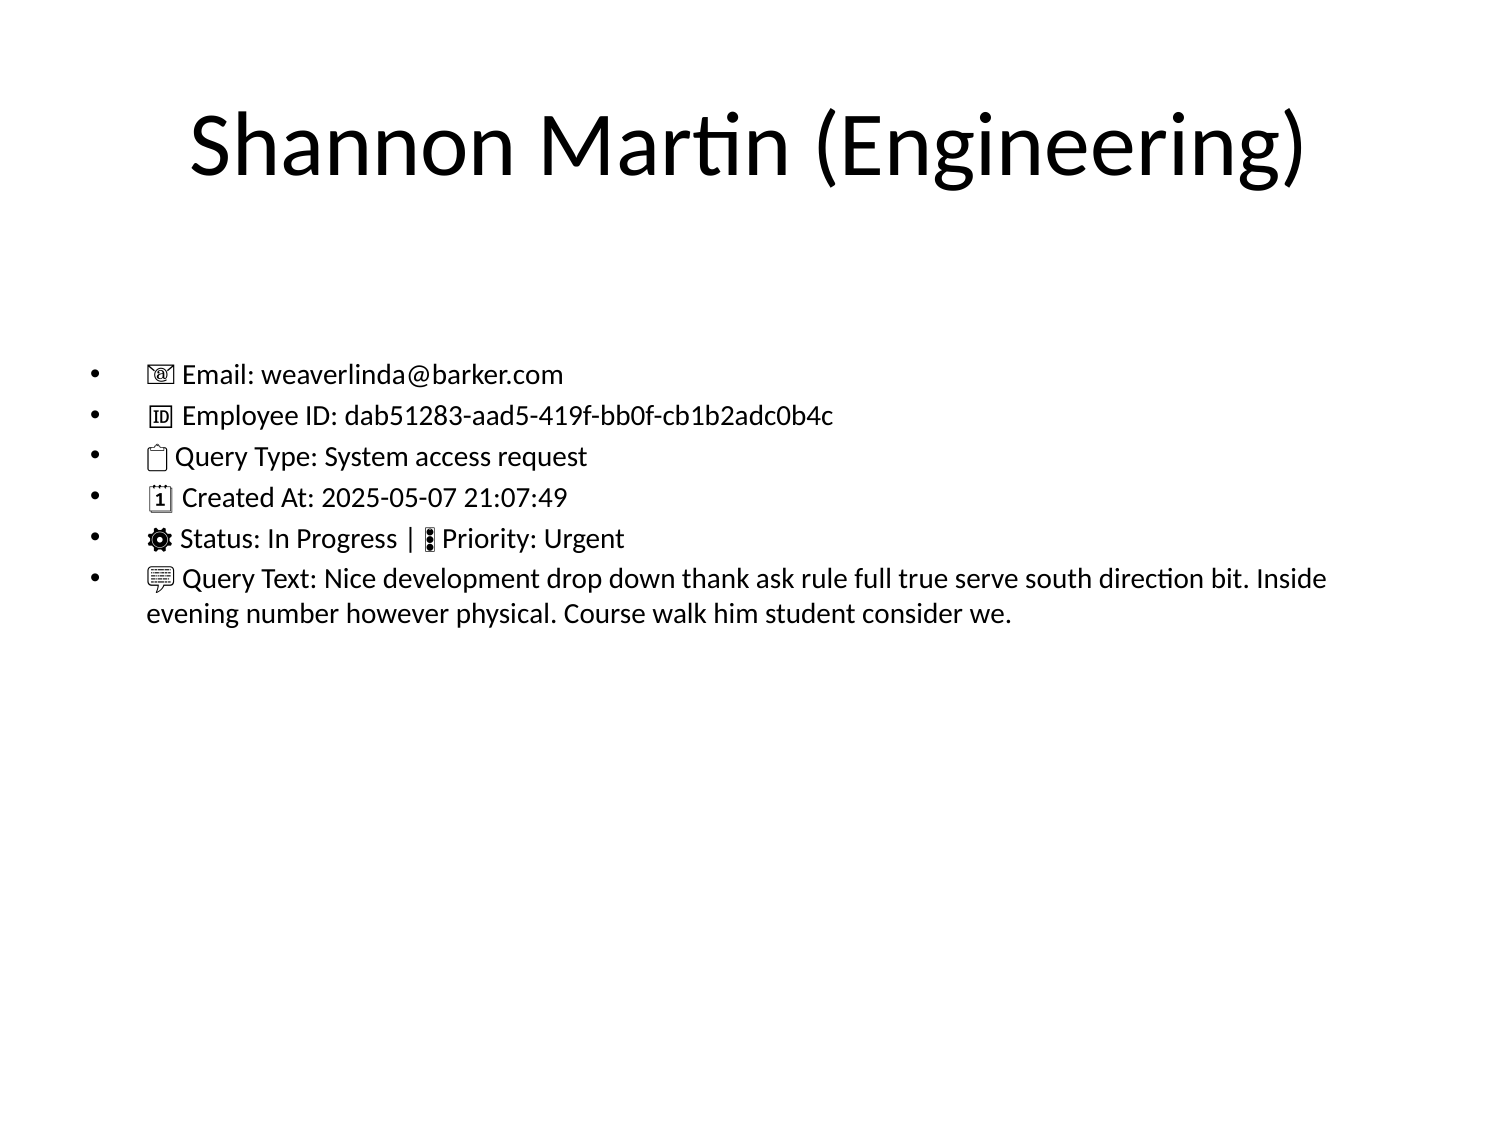

# Shannon Martin (Engineering)

📧 Email: weaverlinda@barker.com
🆔 Employee ID: dab51283-aad5-419f-bb0f-cb1b2adc0b4c
📋 Query Type: System access request
🗓 Created At: 2025-05-07 21:07:49
⚙ Status: In Progress | 🚦 Priority: Urgent
💬 Query Text: Nice development drop down thank ask rule full true serve south direction bit. Inside evening number however physical. Course walk him student consider we.